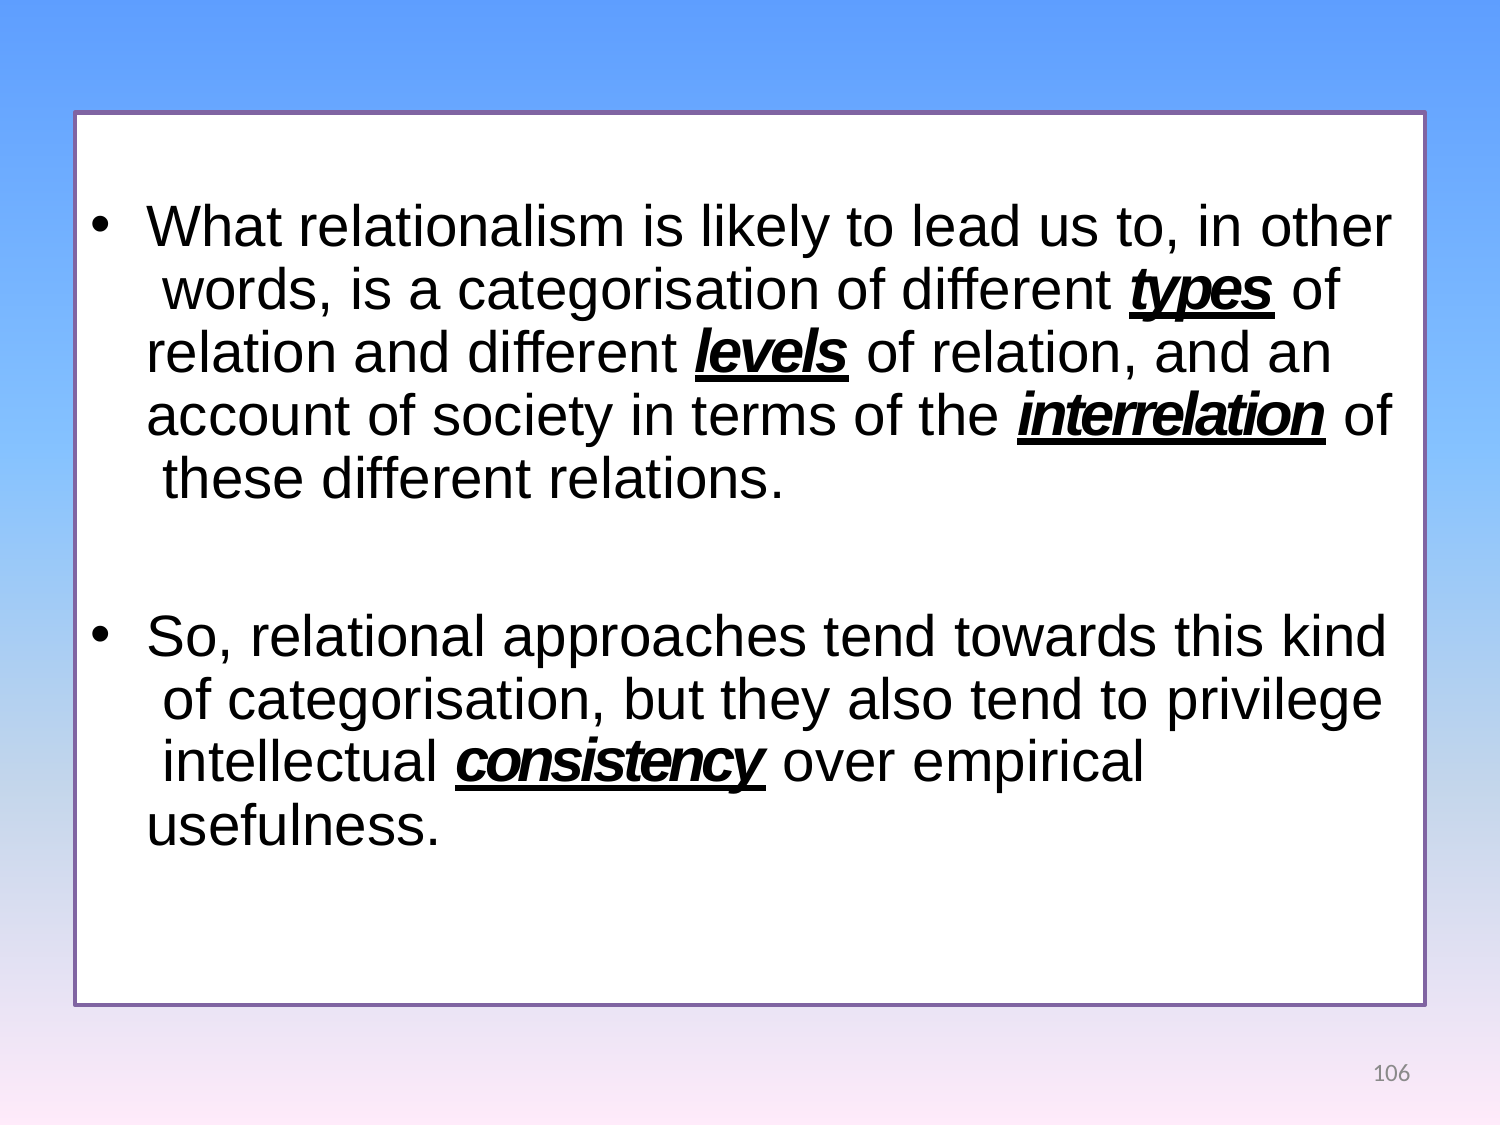

What relationalism is likely to lead us to, in other  words, is a categorisation of different types of  relation and different levels of relation, and an  account of society in terms of the interrelation of  these different relations.

So, relational approaches tend towards this kind  of categorisation, but they also tend to privilege  intellectual consistency over empirical  usefulness.
106